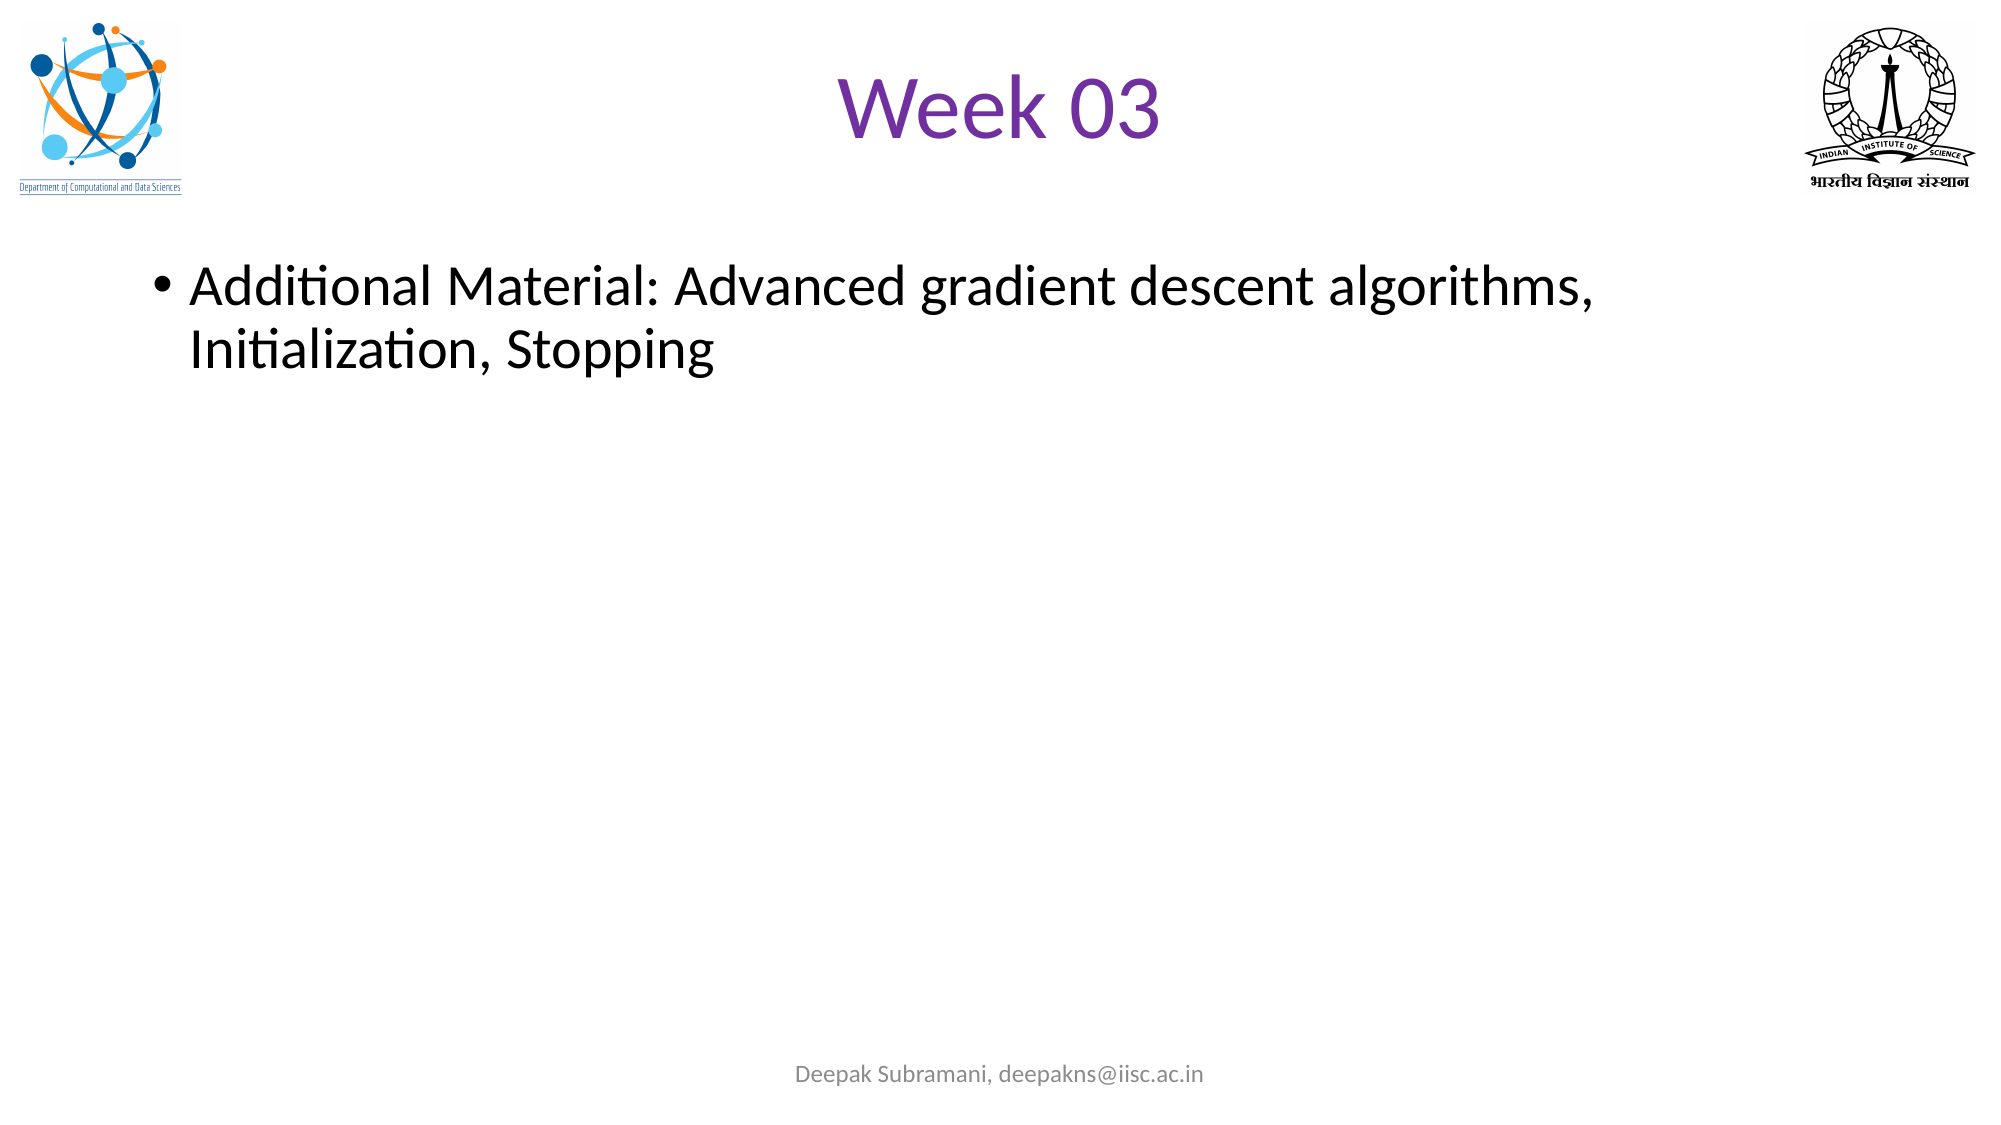

# Week 03
Additional Material: Advanced gradient descent algorithms, Initialization, Stopping
Deepak Subramani, deepakns@iisc.ac.in